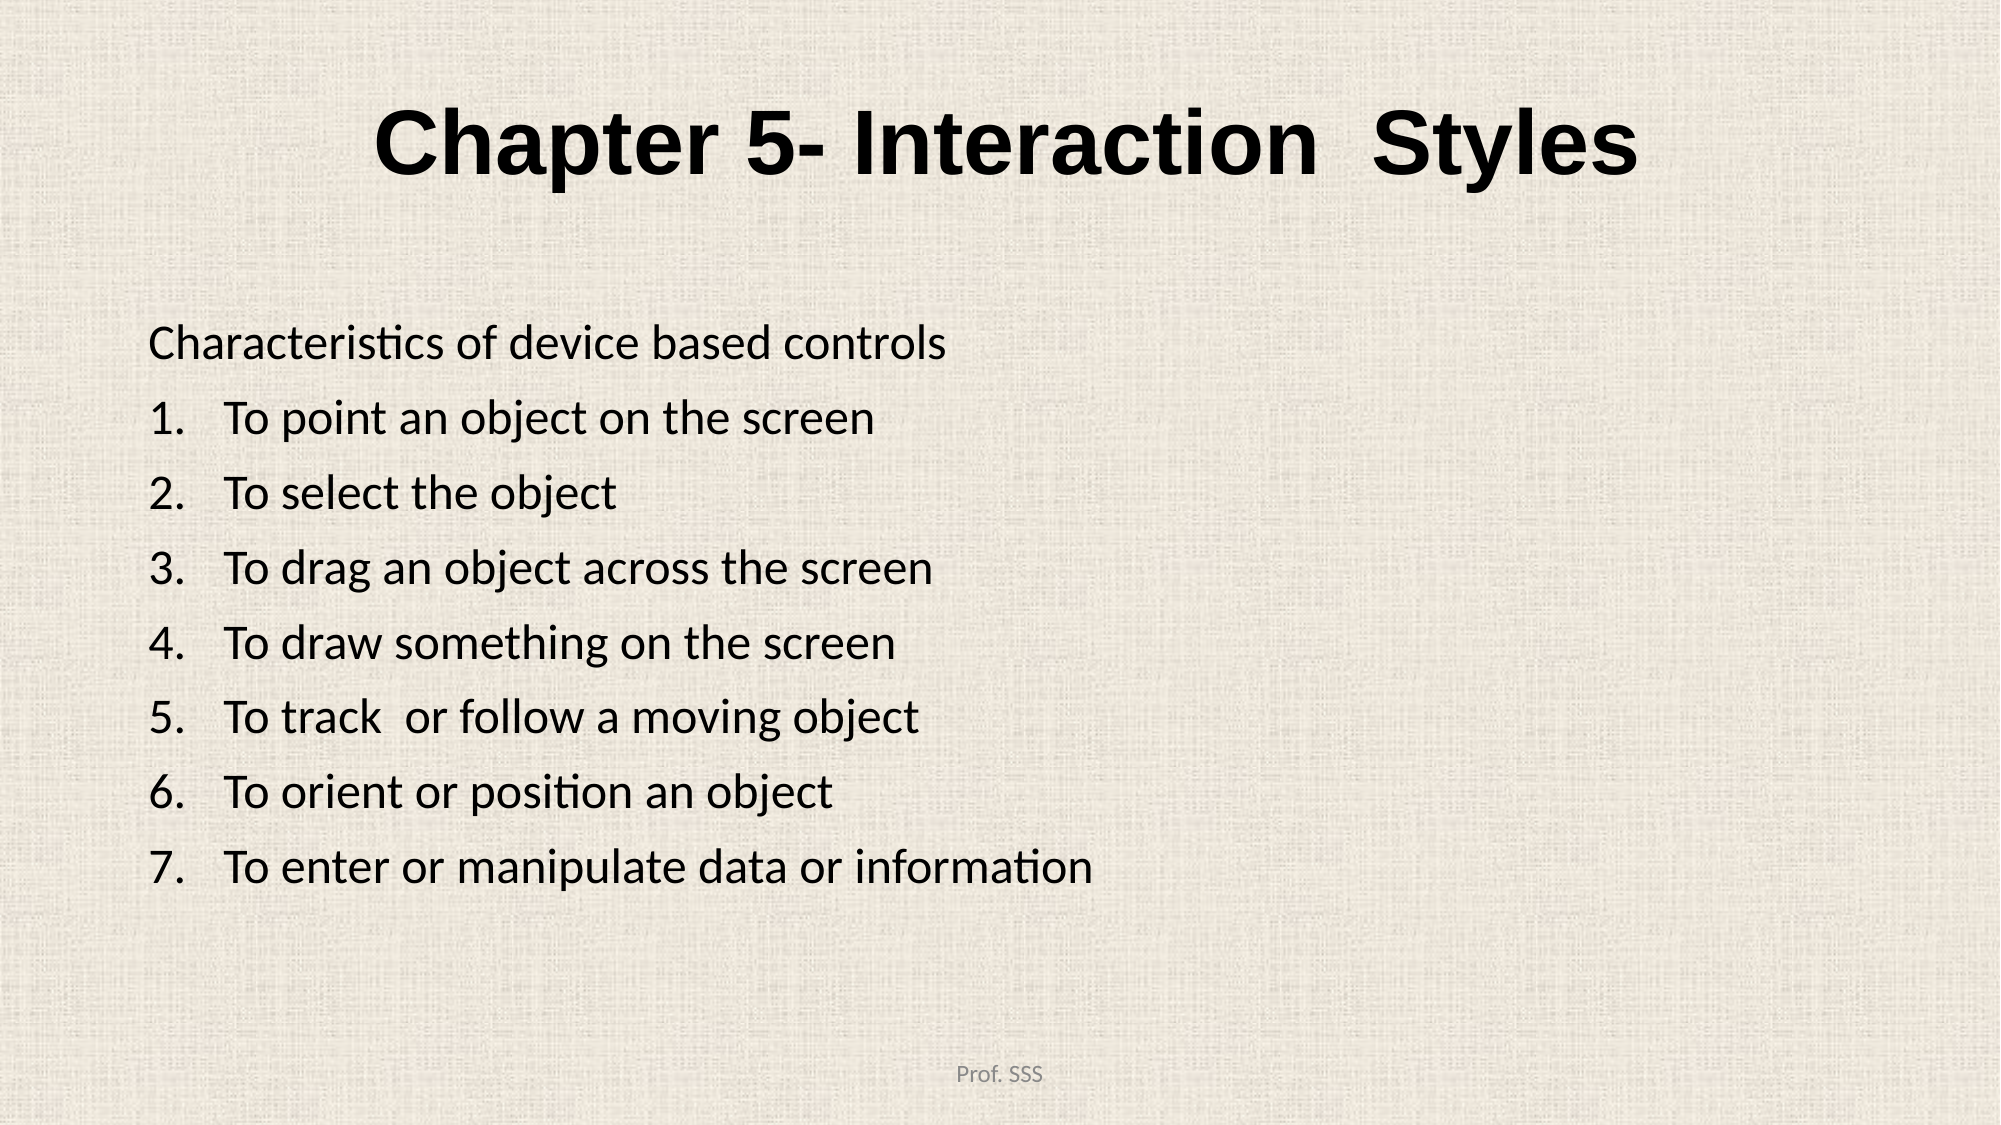

Chapter 5- Interaction  Styles

Characteristics of device based controls
To point an object on the screen
To select the object
To drag an object across the screen
To draw something on the screen
To track  or follow a moving object
To orient or position an object
To enter or manipulate data or information
#
Prof. SSS